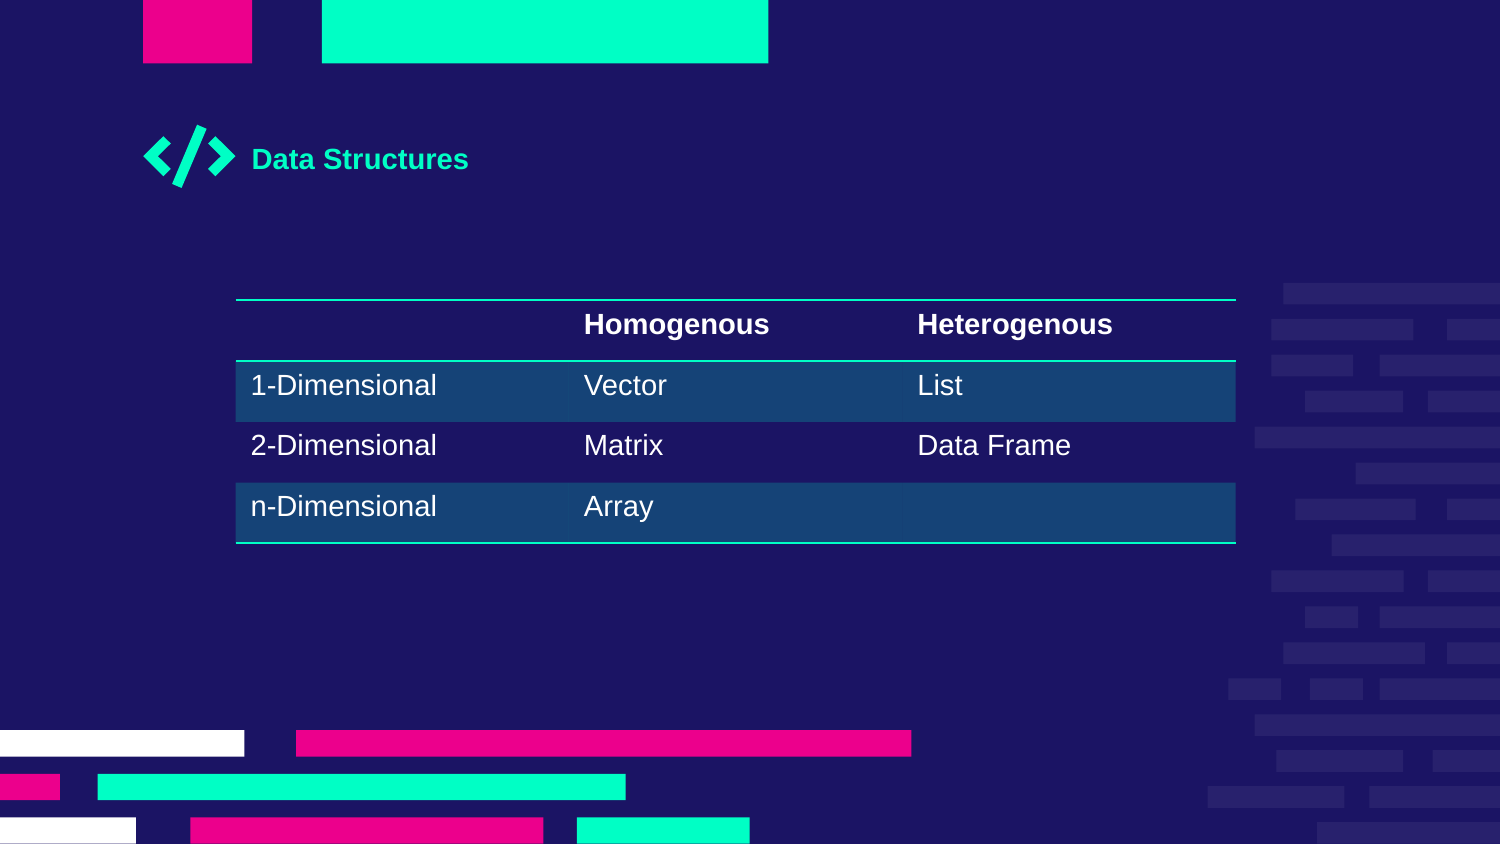

Data Structures
|  | Homogenous | Heterogenous |
| --- | --- | --- |
| 1-Dimensional | Vector | List |
| 2-Dimensional | Matrix | Data Frame |
| n-Dimensional | Array |  |